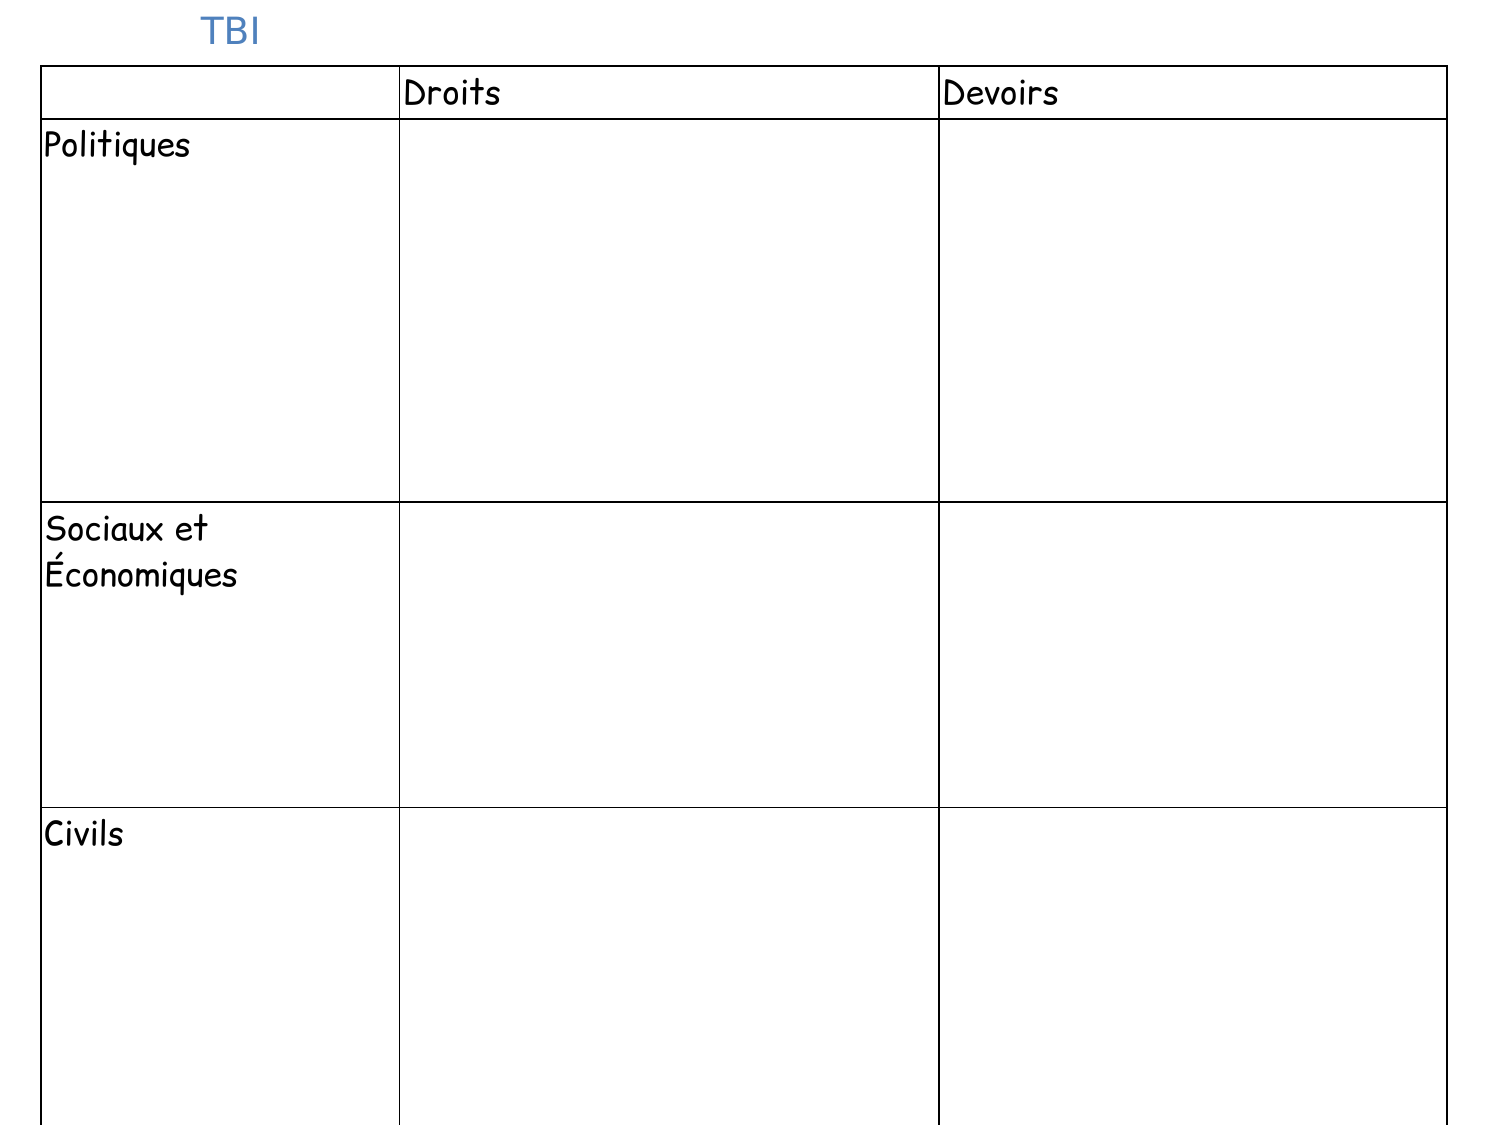

TBI
|  | Droits | Devoirs |
| --- | --- | --- |
| Politiques |  |  |
| Sociaux et Économiques |  |  |
| Civils |  |  |